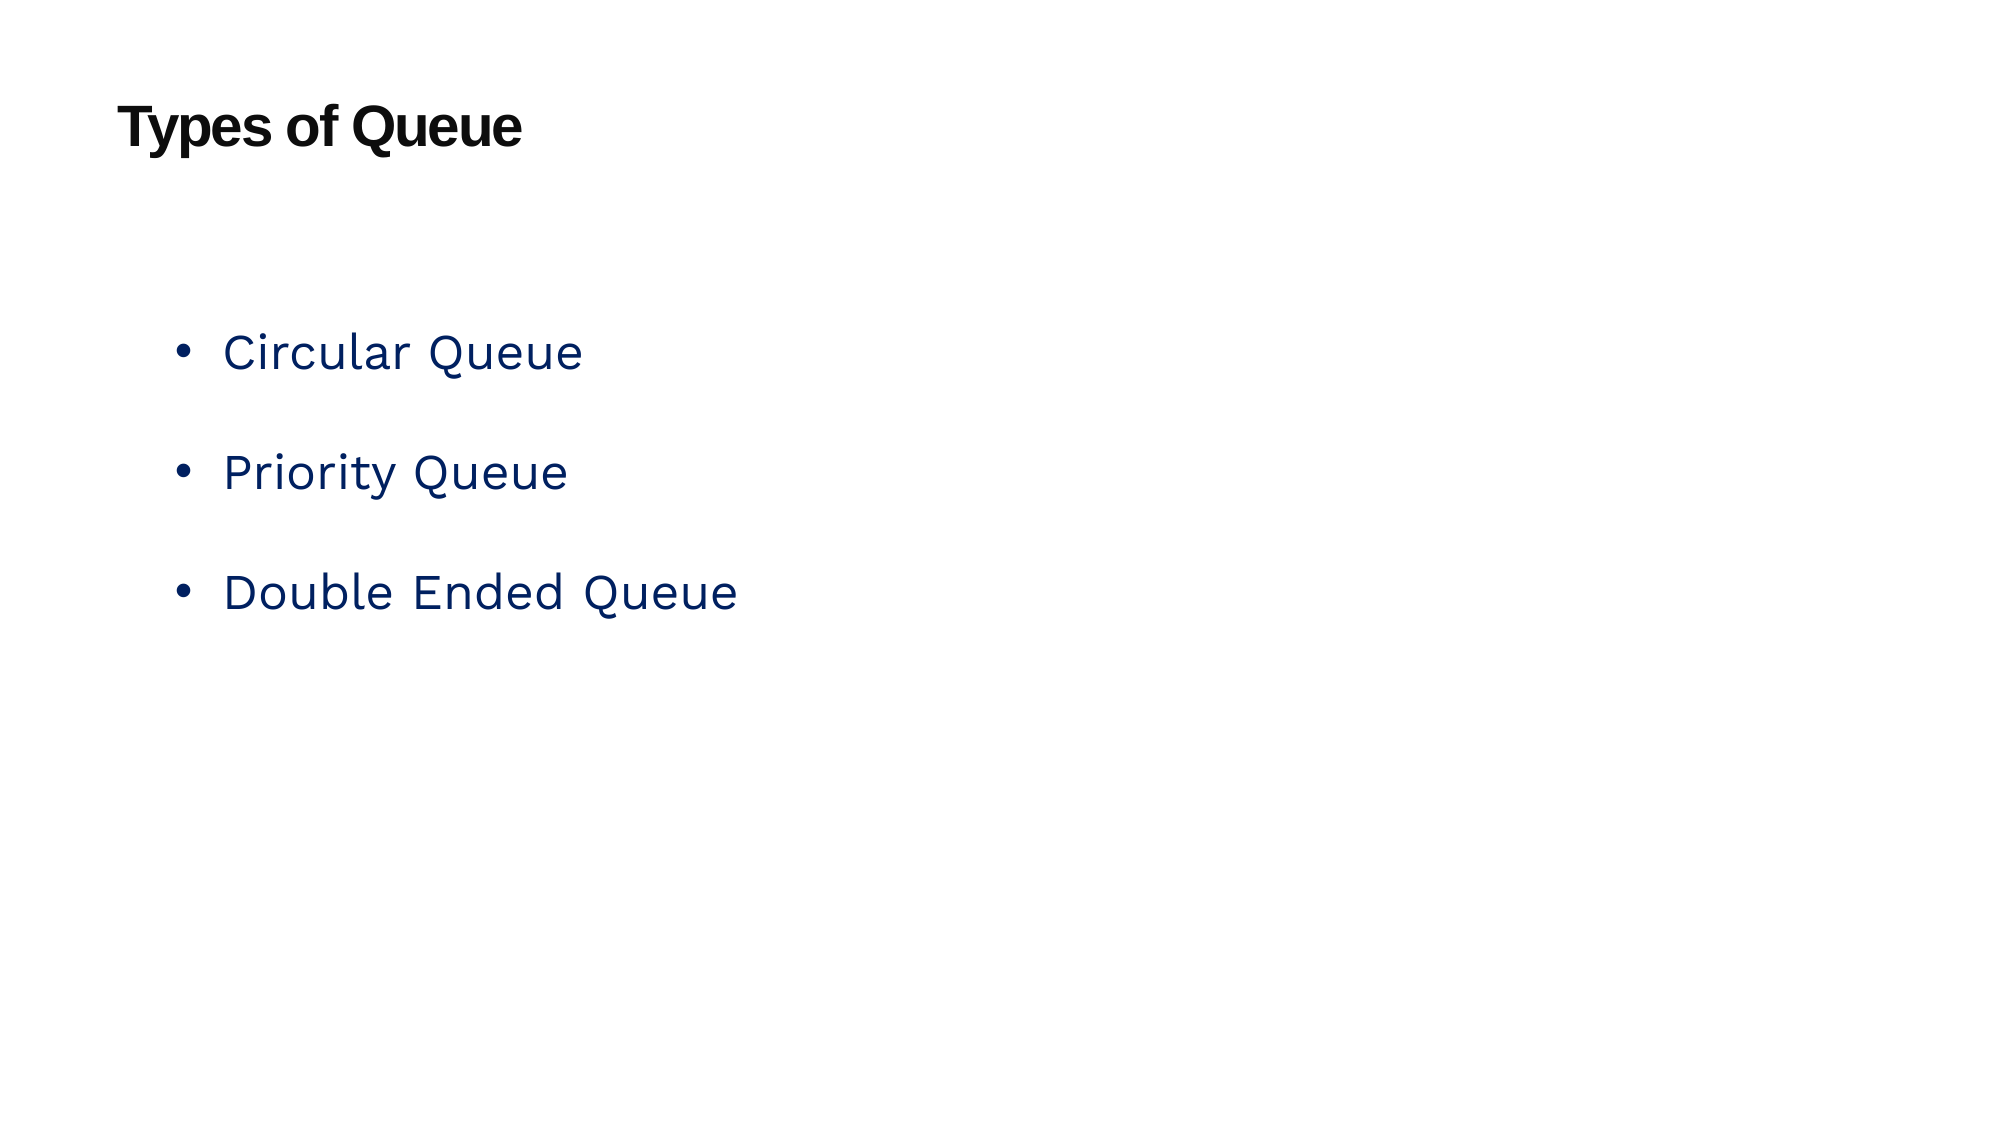

Types of Queue
Circular Queue

Priority Queue

Double Ended Queue